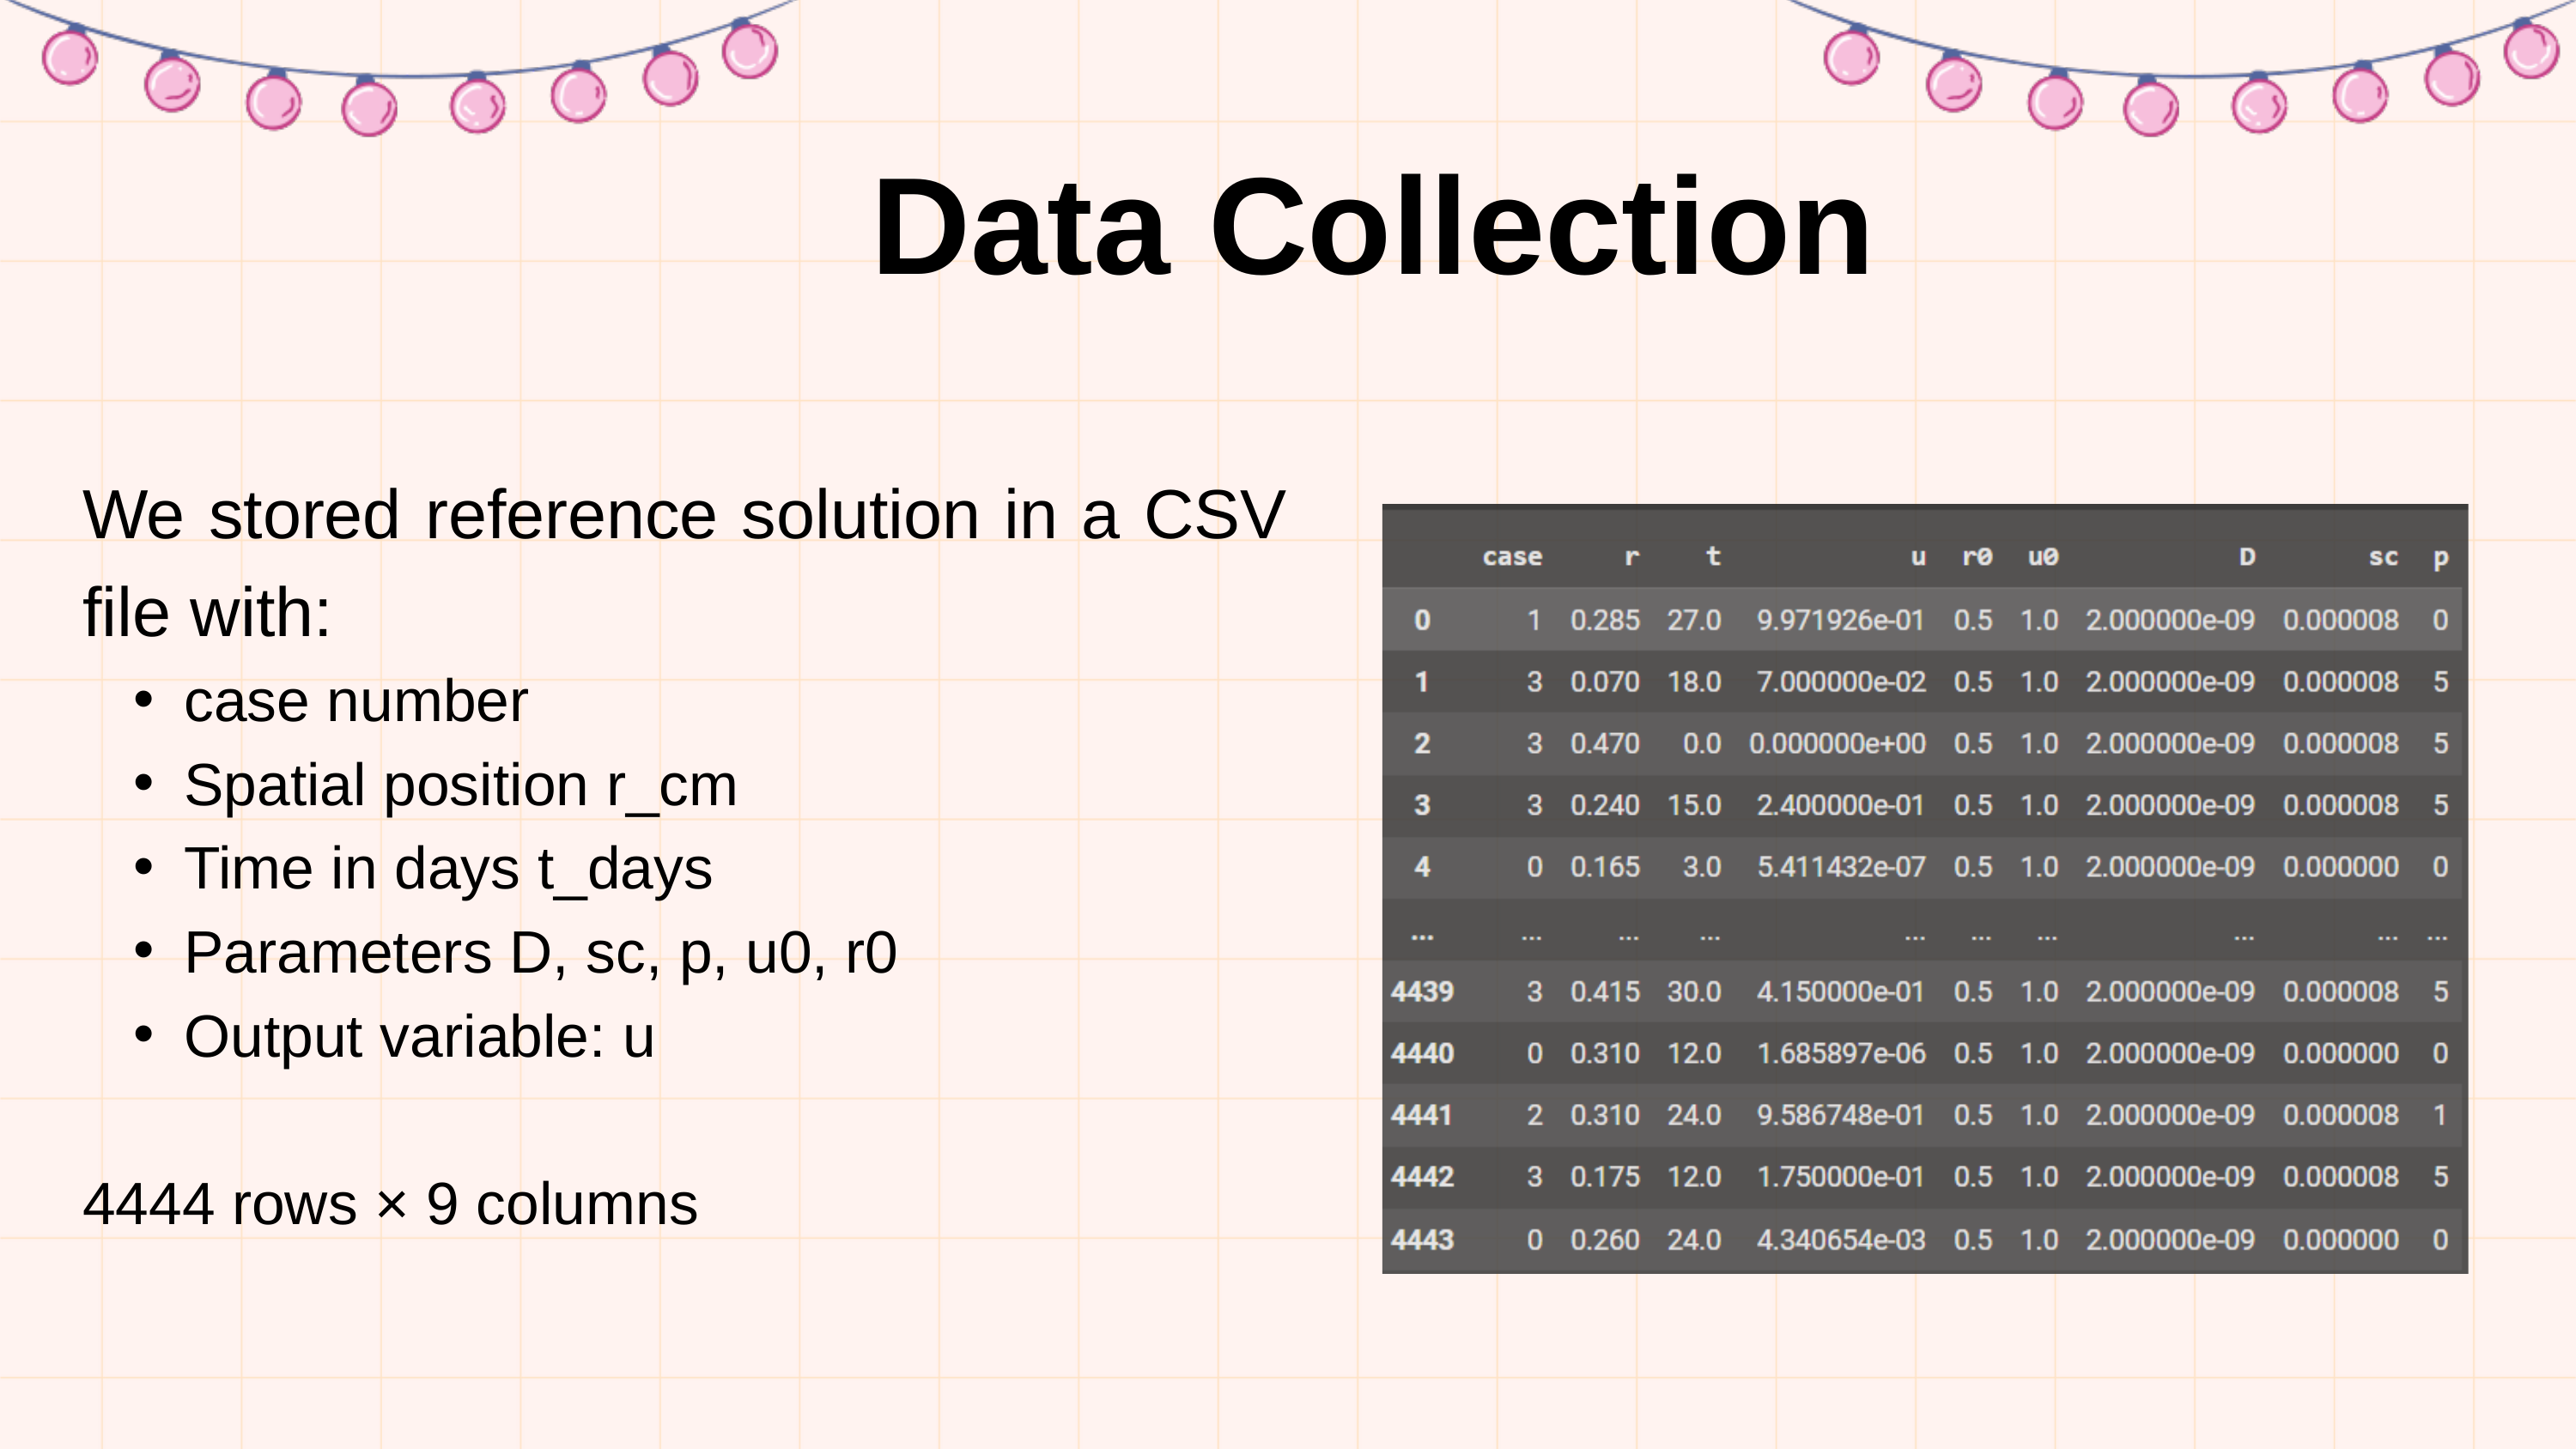

Data Collection
We stored reference solution in a CSV file with:
case number
Spatial position r_cm
Time in days t_days
Parameters D, sc, p, u0, r0
Output variable: u

4444 rows × 9 columns